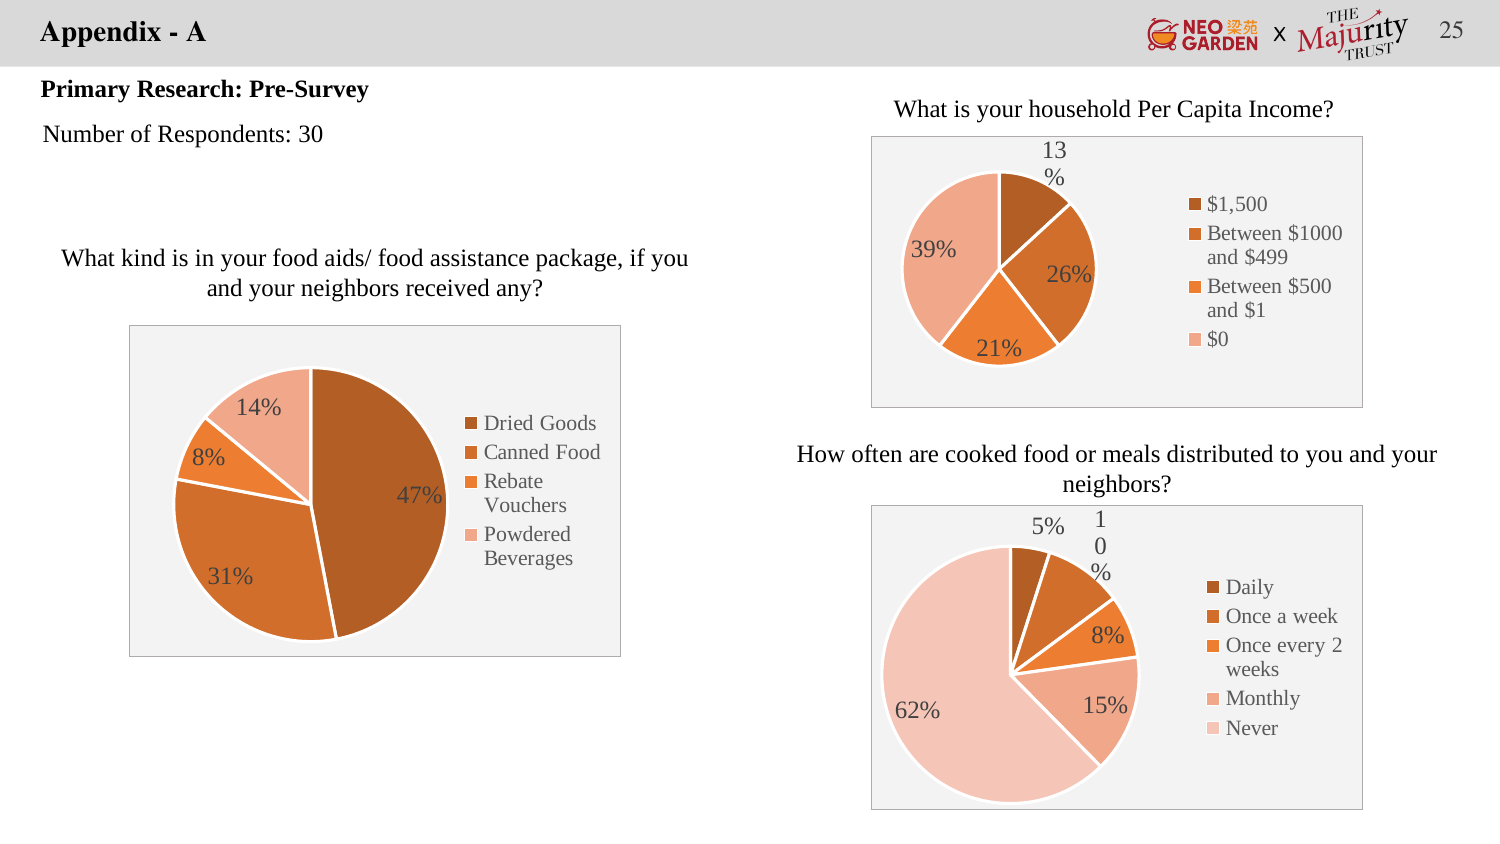

Appendix - A
Primary Research: Pre-Survey
What is your household Per Capita Income?
Number of Respondents: 30

### Chart

| Category | Counts |
|---|---|
| $1,500 | 0.05 |
| Between $1000 and $499 | 0.1 |
| Between $500 and $1 | 0.08 |
| $0 | 0.15 |
What kind is in your food aids/ food assistance package, if you and your neighbors received any?

### Chart

| Category | Counts |
|---|---|
| Dried Goods | 0.47 |
| Canned Food | 0.31 |
| Rebate Vouchers | 0.08 |
| Powdered Beverages | 0.14 |
How often are cooked food or meals distributed to you and your neighbors?

### Chart

| Category | Counts |
|---|---|
| Daily | 0.05 |
| Once a week | 0.1 |
| Once every 2 weeks | 0.08 |
| Monthly | 0.15 |
| Never | 0.63 |